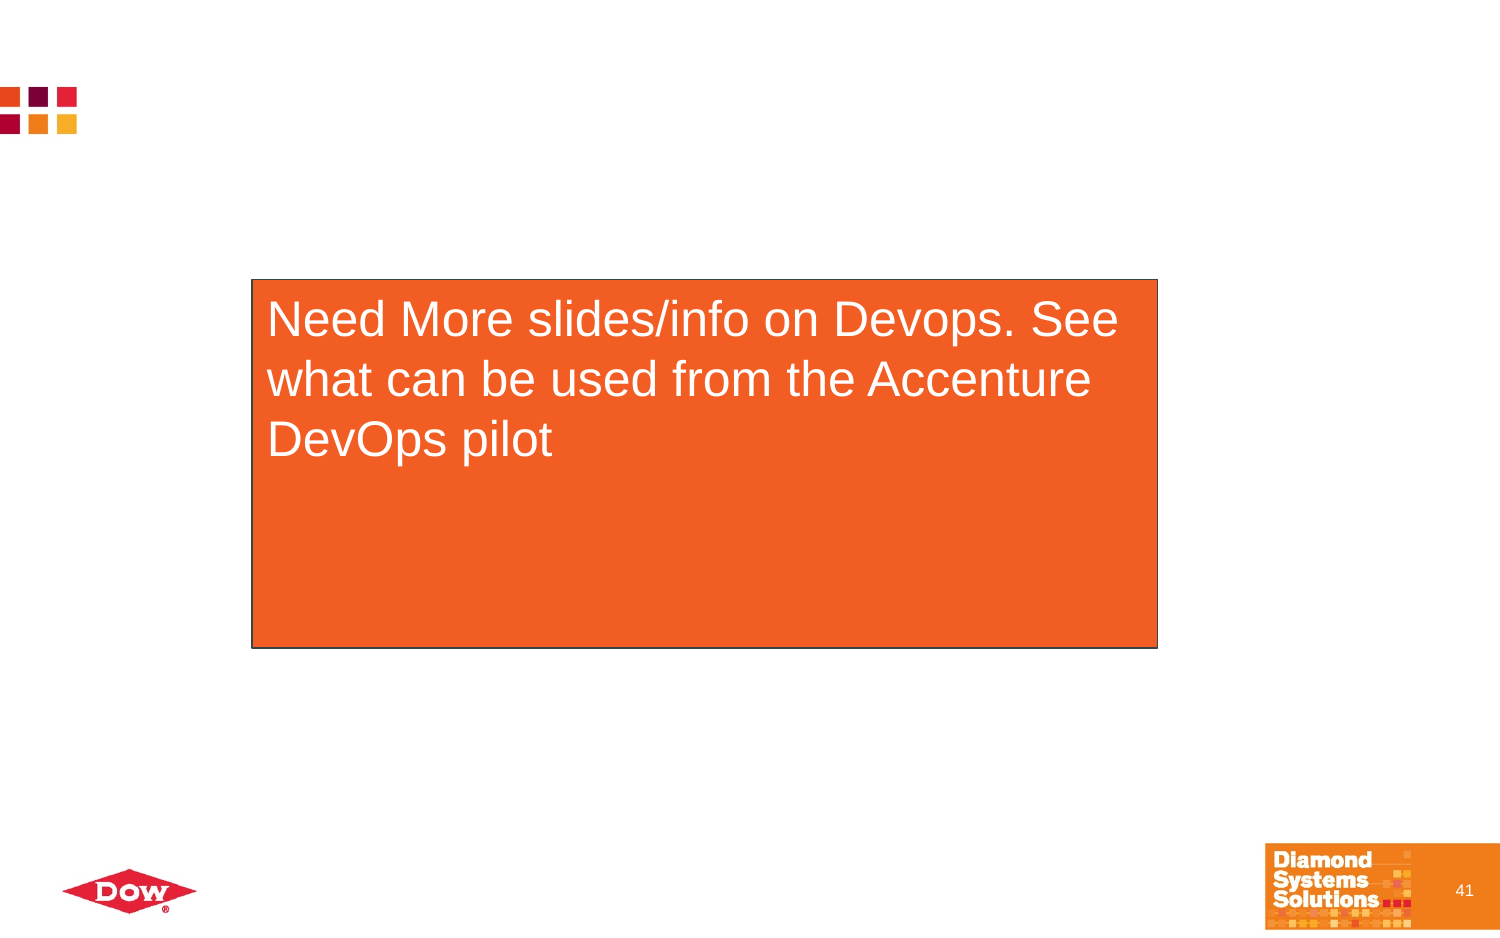

#

Need More slides/info on Devops. See what can be used from the Accenture DevOps pilot
41